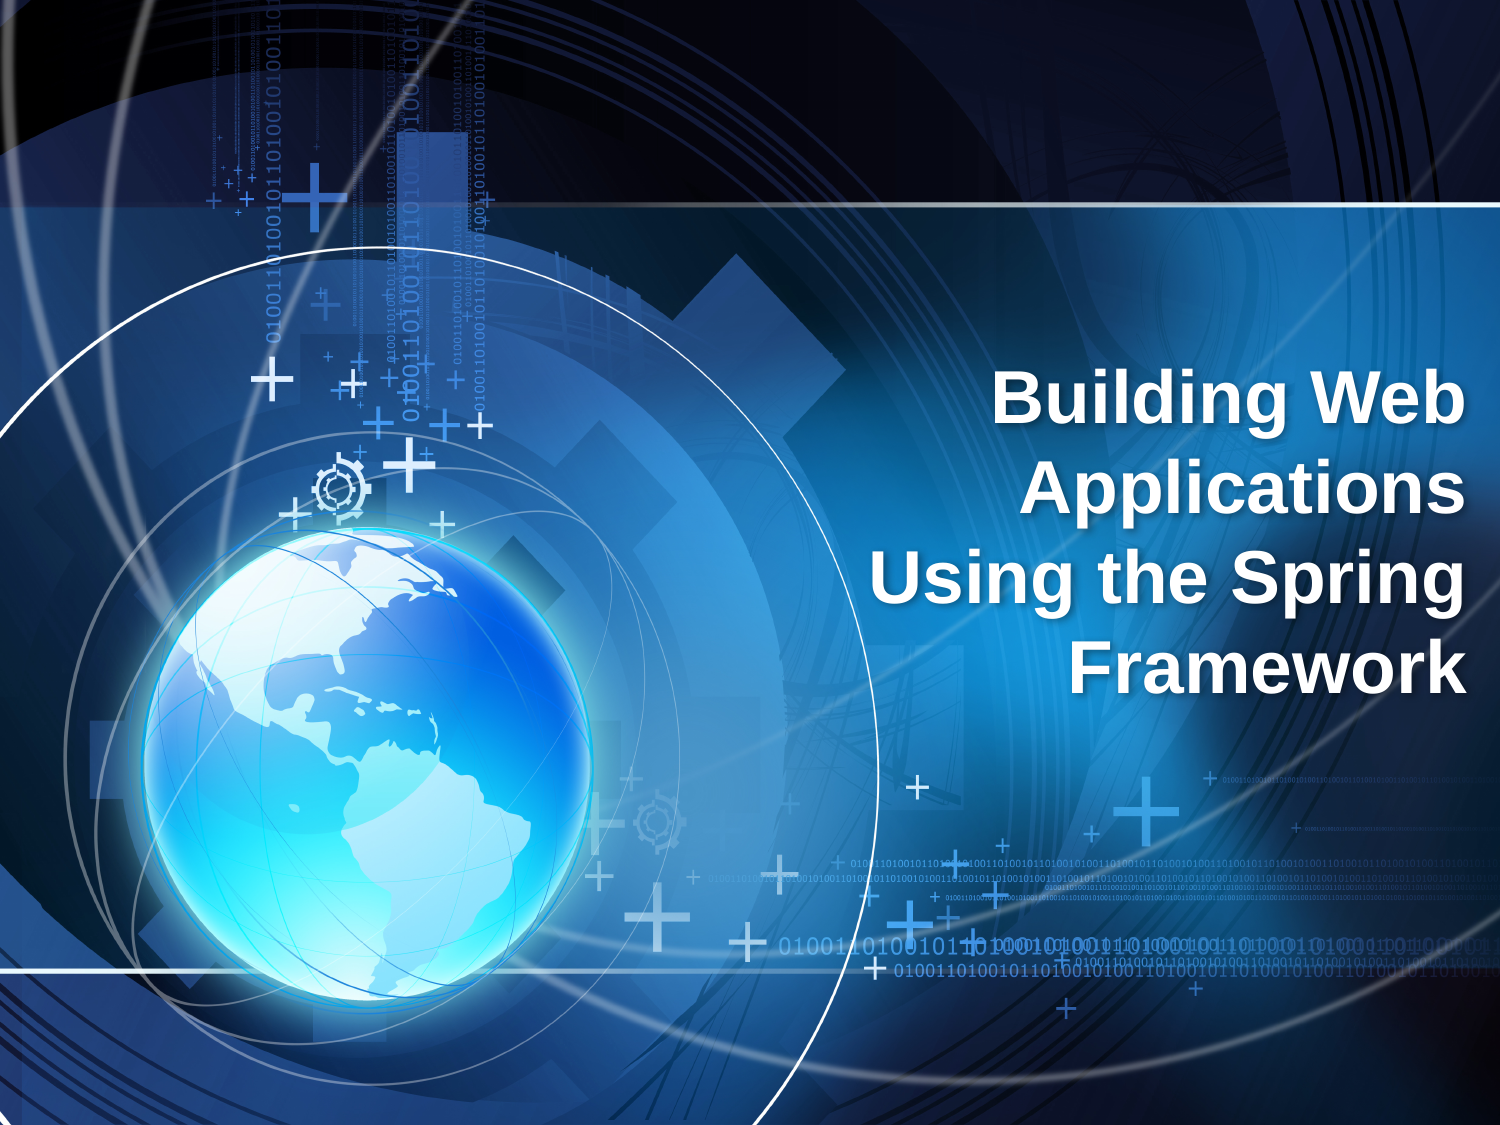

# Building Web Applications Using the Spring Framework